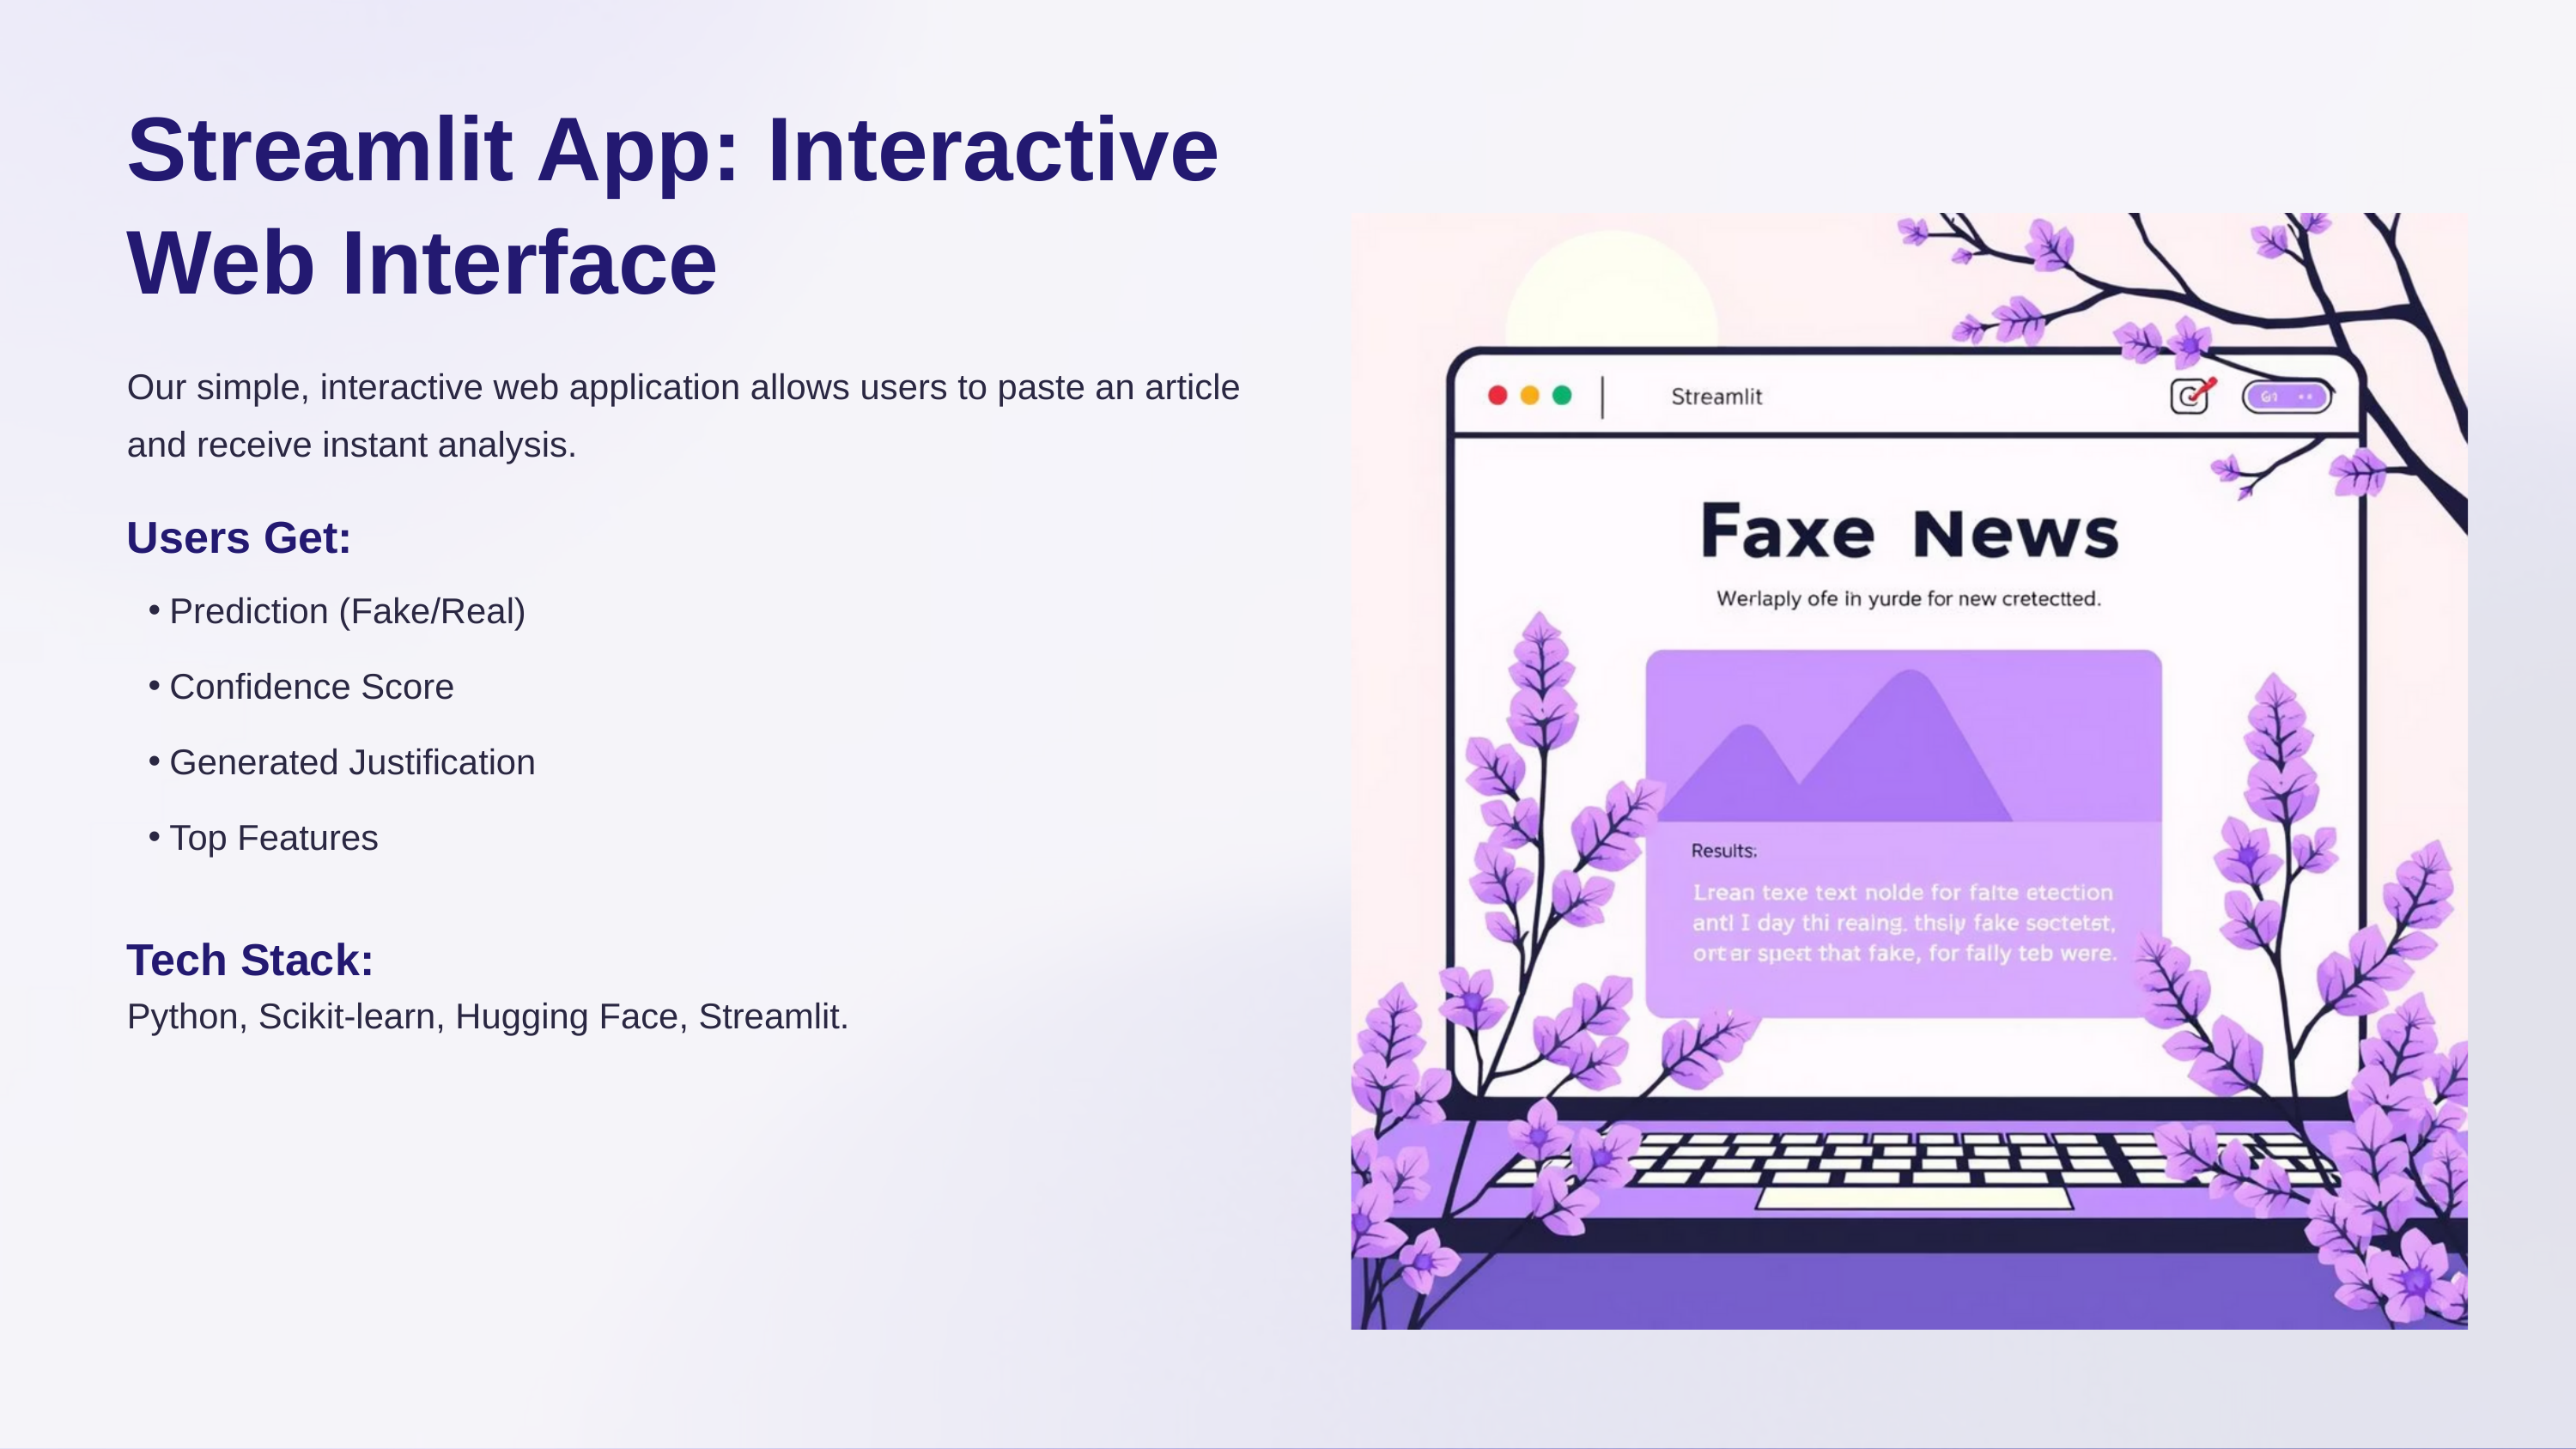

Streamlit App: Interactive Web Interface

Our simple, interactive web application allows users to paste an article and receive instant analysis.
Users Get:
Prediction (Fake/Real)
Confidence Score
Generated Justification
Top Features
Tech Stack:
Python, Scikit-learn, Hugging Face, Streamlit.